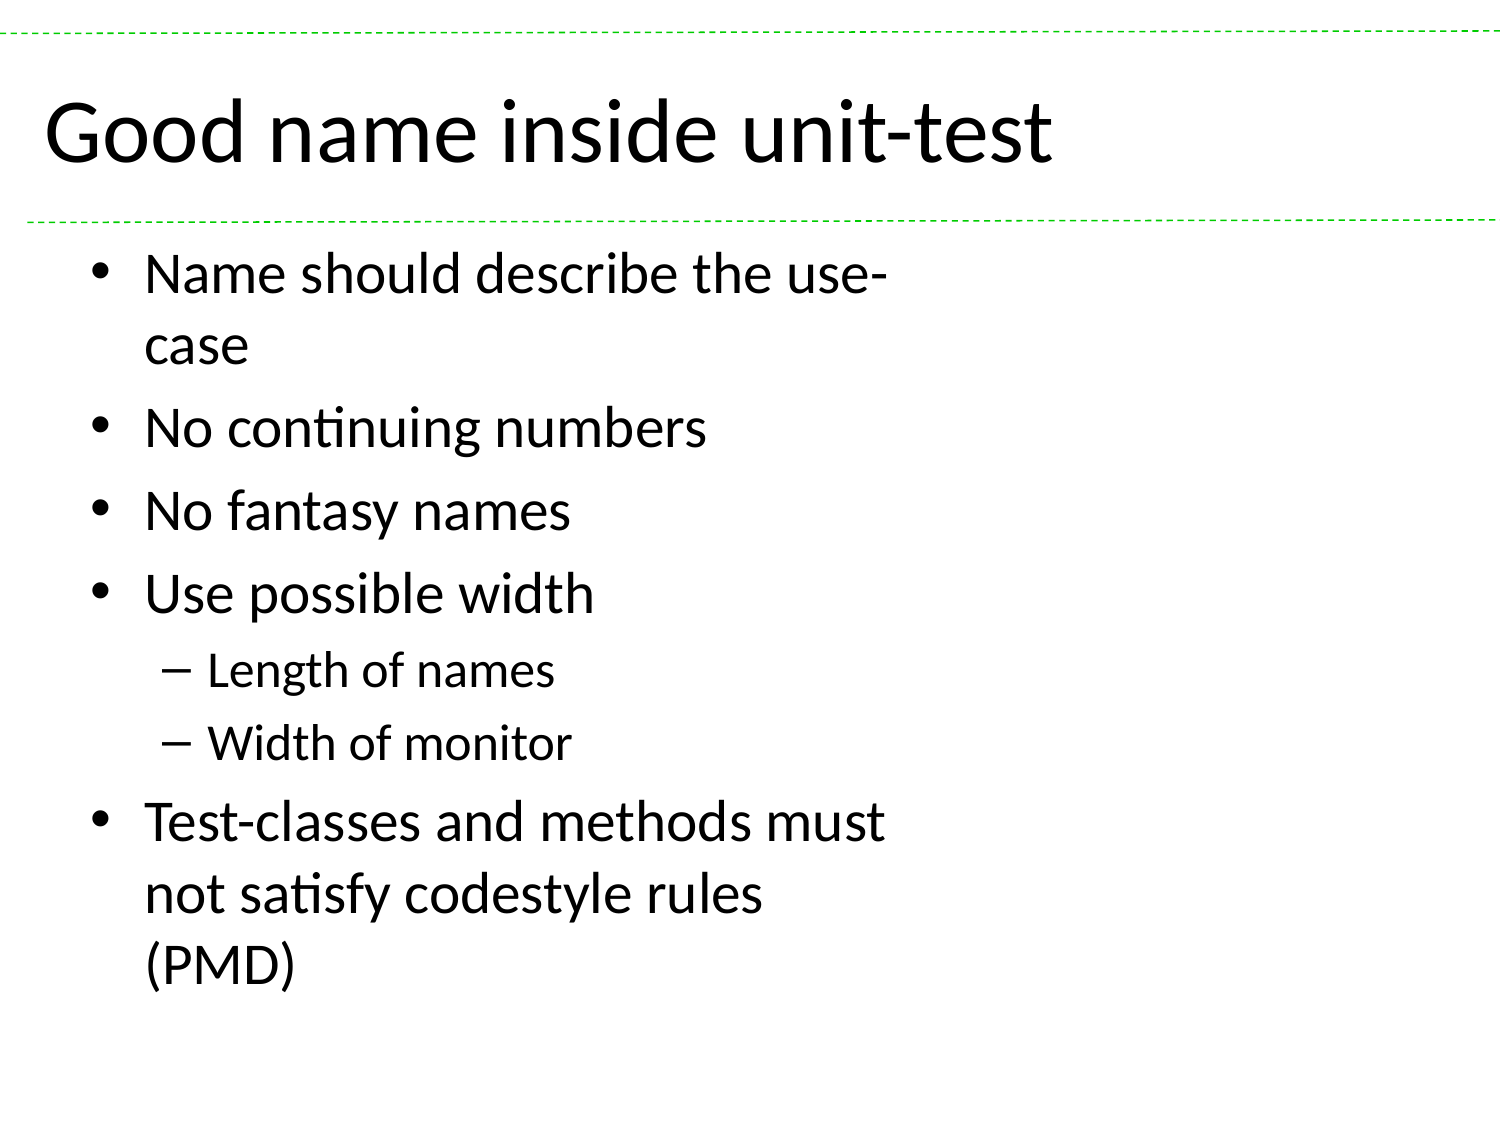

# Good name inside unit-test
Name should describe the use-case
No continuing numbers
No fantasy names
Use possible width
Length of names
Width of monitor
Test-classes and methods must not satisfy codestyle rules (PMD)